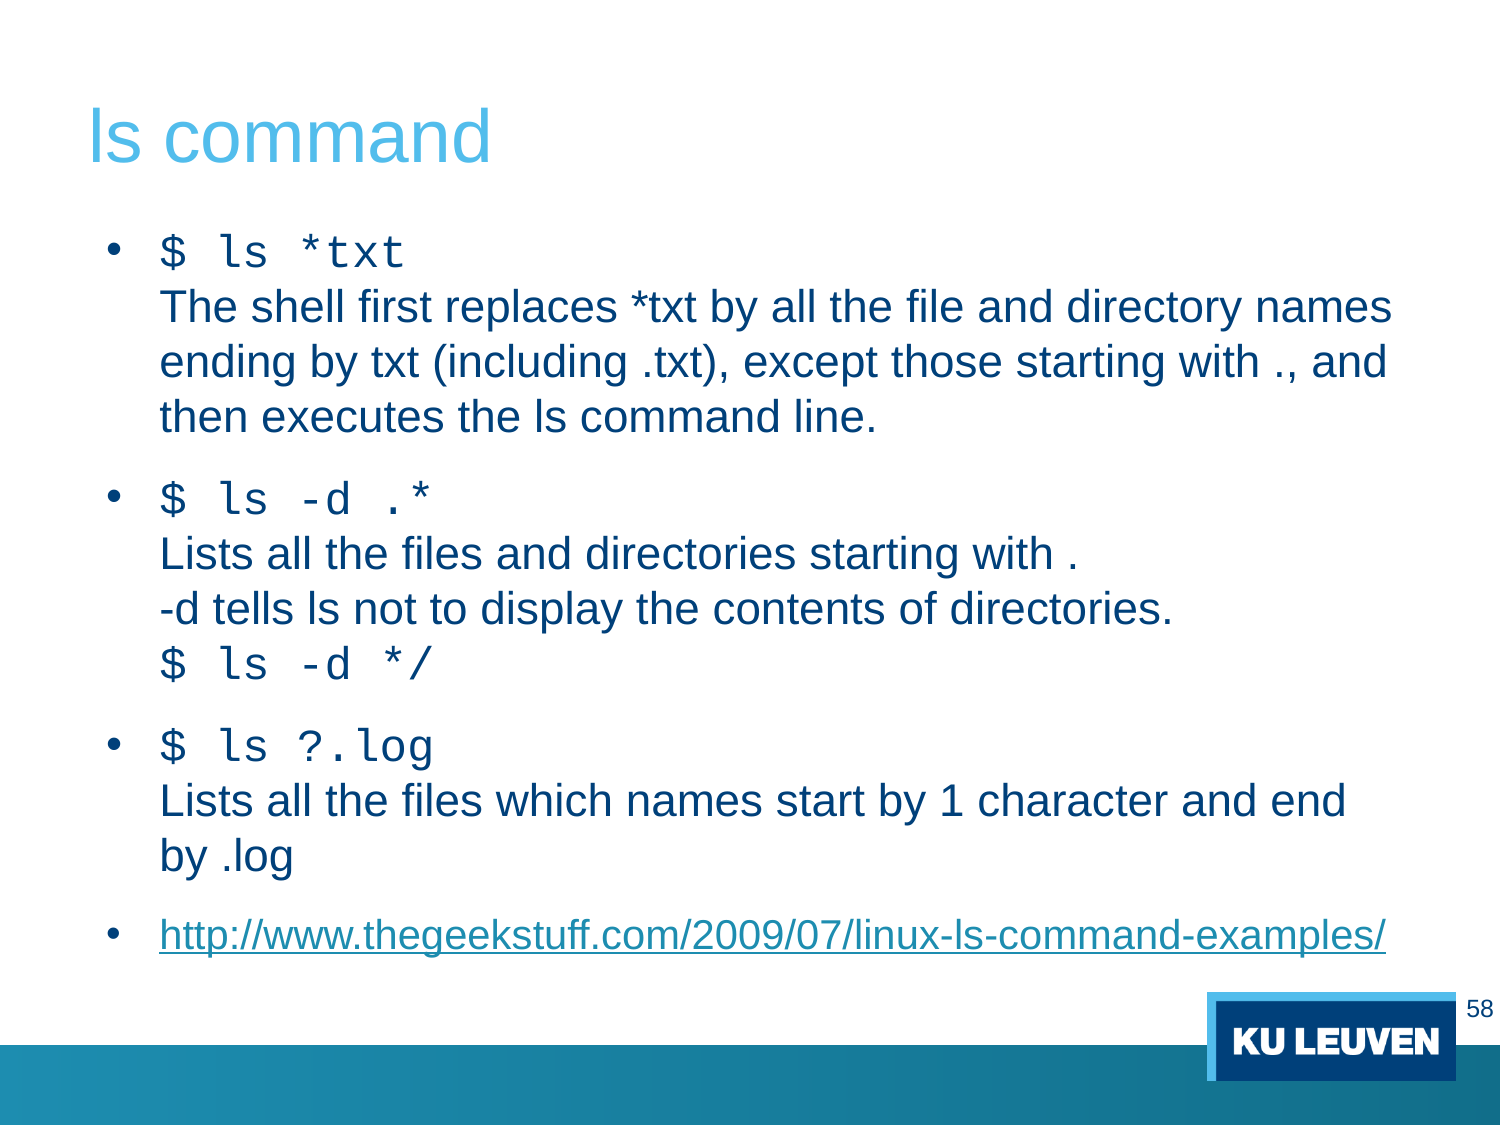

# ls command
$ ls *txt
The shell first replaces *txt by all the file and directory names ending by txt (including .txt), except those starting with ., and then executes the ls command line.
$ ls -d .*
Lists all the files and directories starting with .
-d tells ls not to display the contents of directories.
$ ls -d */
$ ls ?.log
Lists all the files which names start by 1 character and end by .log
http://www.thegeekstuff.com/2009/07/linux-ls-command-examples/
58